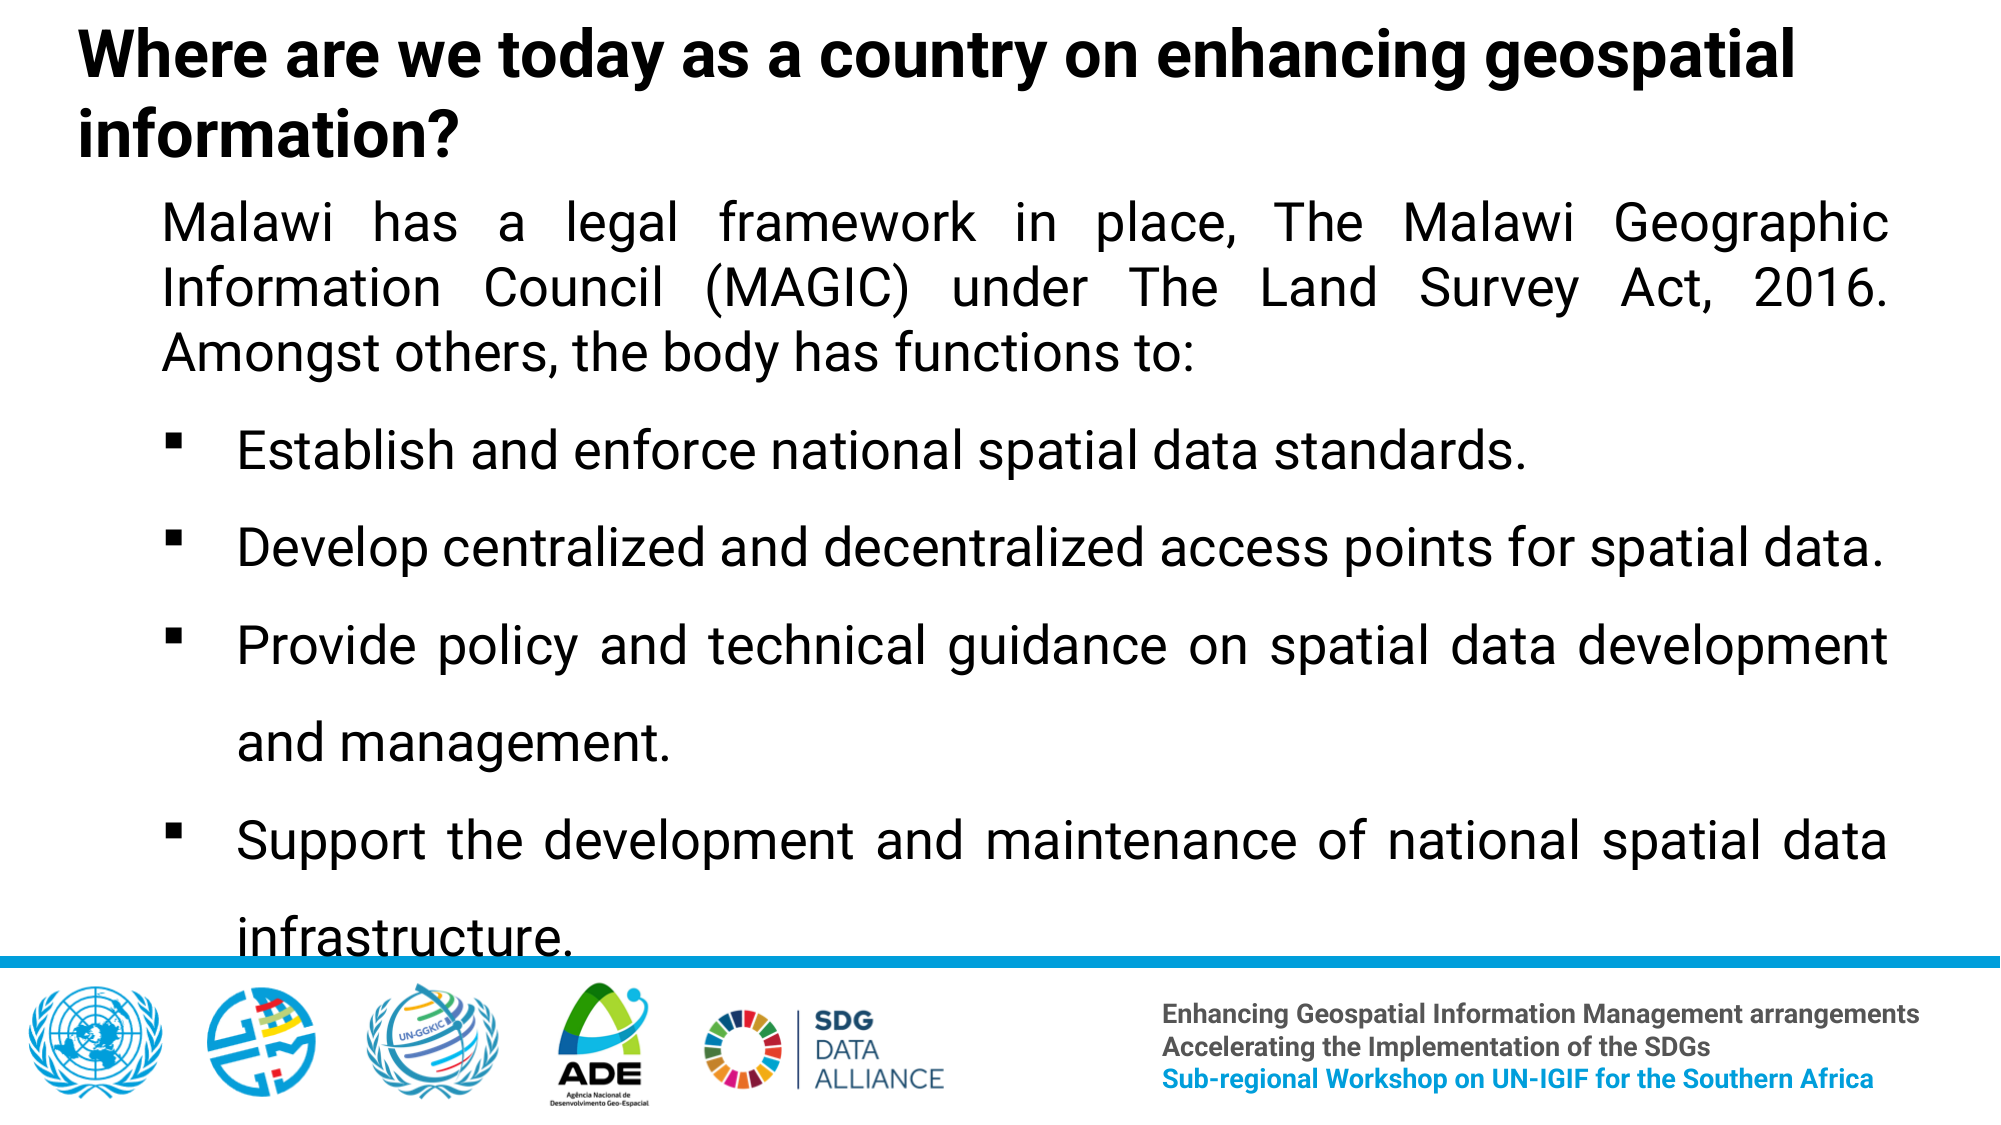

Where are we today as a country on enhancing geospatial information?

Malawi has a legal framework in place, The Malawi Geographic Information Council (MAGIC) under The Land Survey Act, 2016. Amongst others, the body has functions to:
Establish and enforce national spatial data standards.
Develop centralized and decentralized access points for spatial data.
Provide policy and technical guidance on spatial data development and management.
Support the development and maintenance of national spatial data infrastructure.